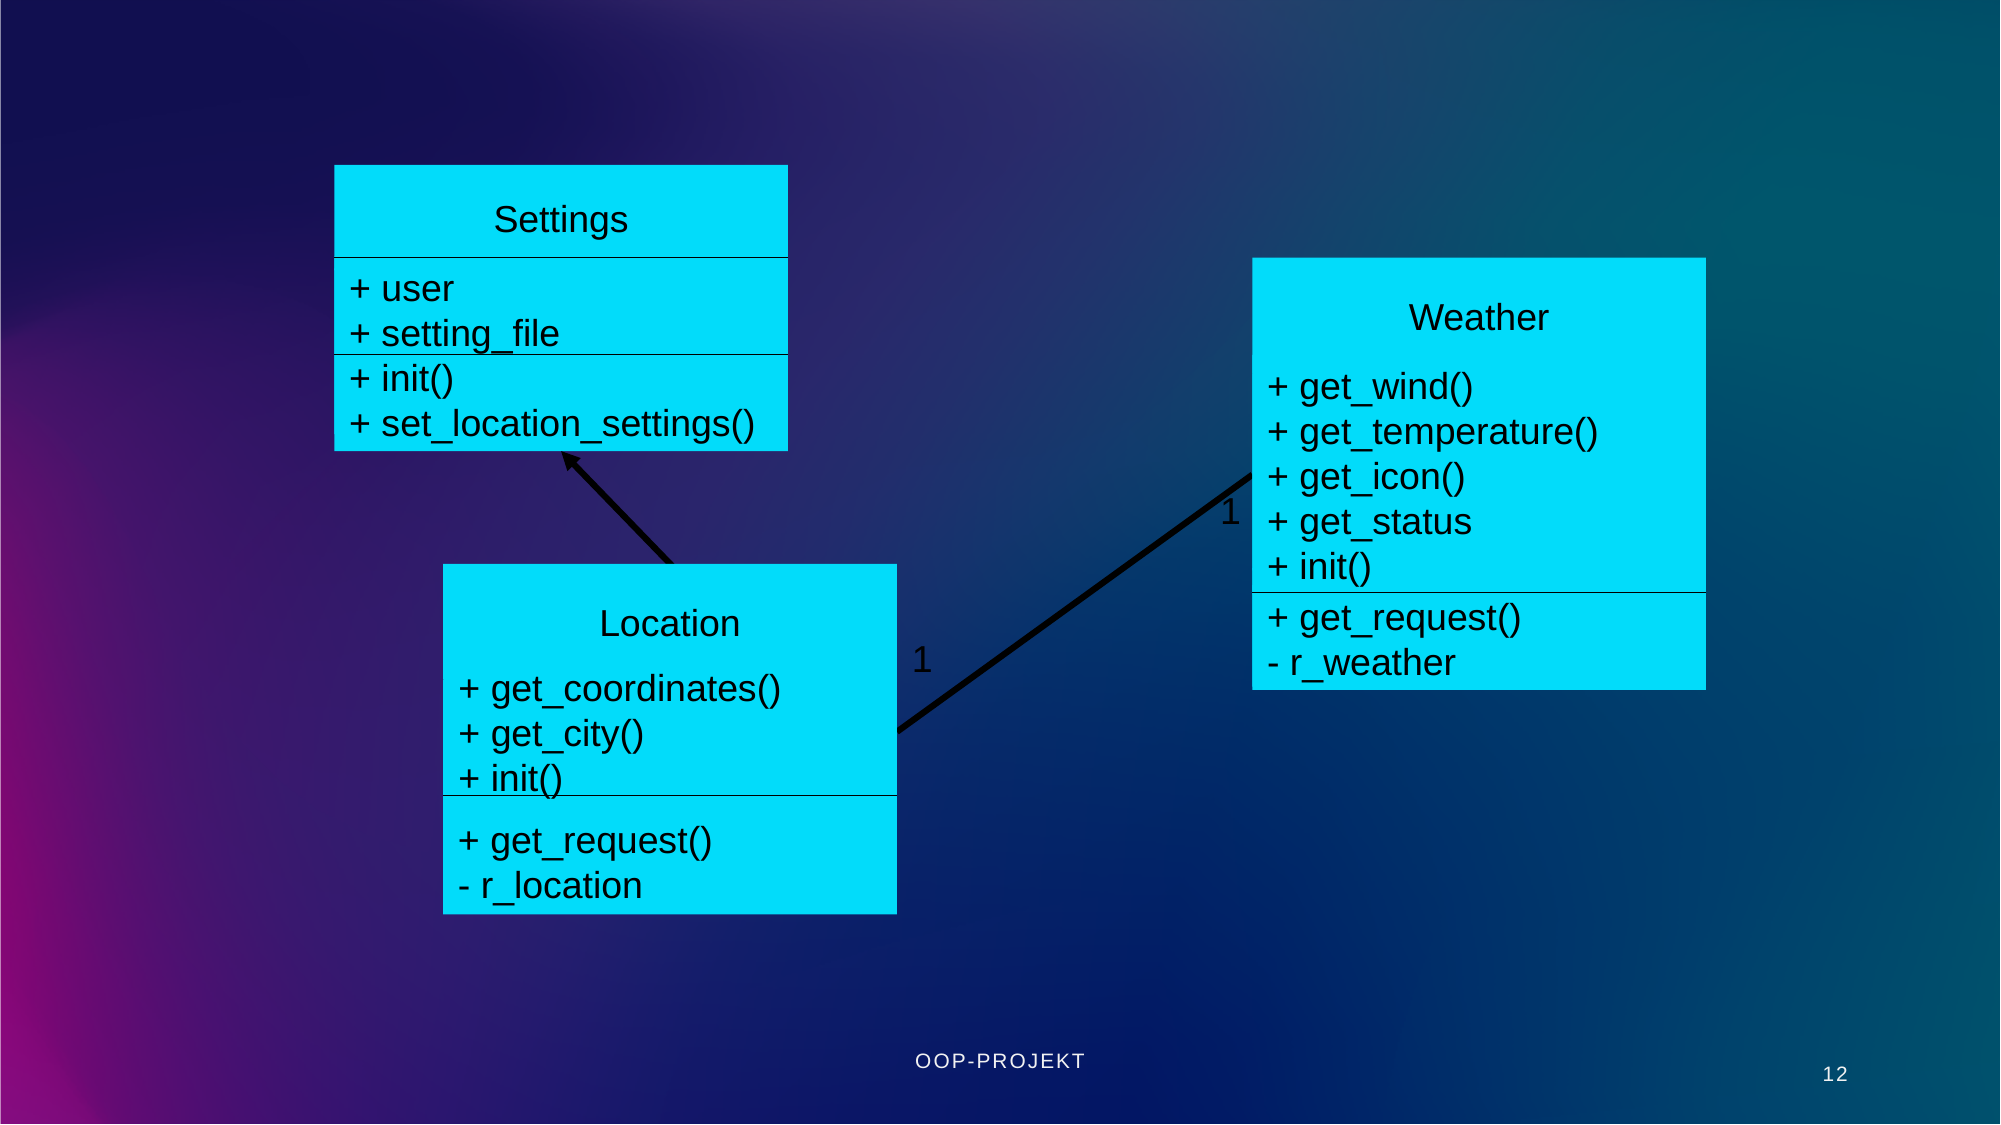

Settings
+ user
+ setting_file
+ init()
+ set_location_settings()

Weather
+ get_wind()
+ get_temperature()
+ get_icon()
+ get_status
+ init()

+ get_request()
- r_weather
1
Location
+ get_coordinates()
+ get_city()
+ init()

+ get_request()
- r_location
1
OOP-Projekt

12